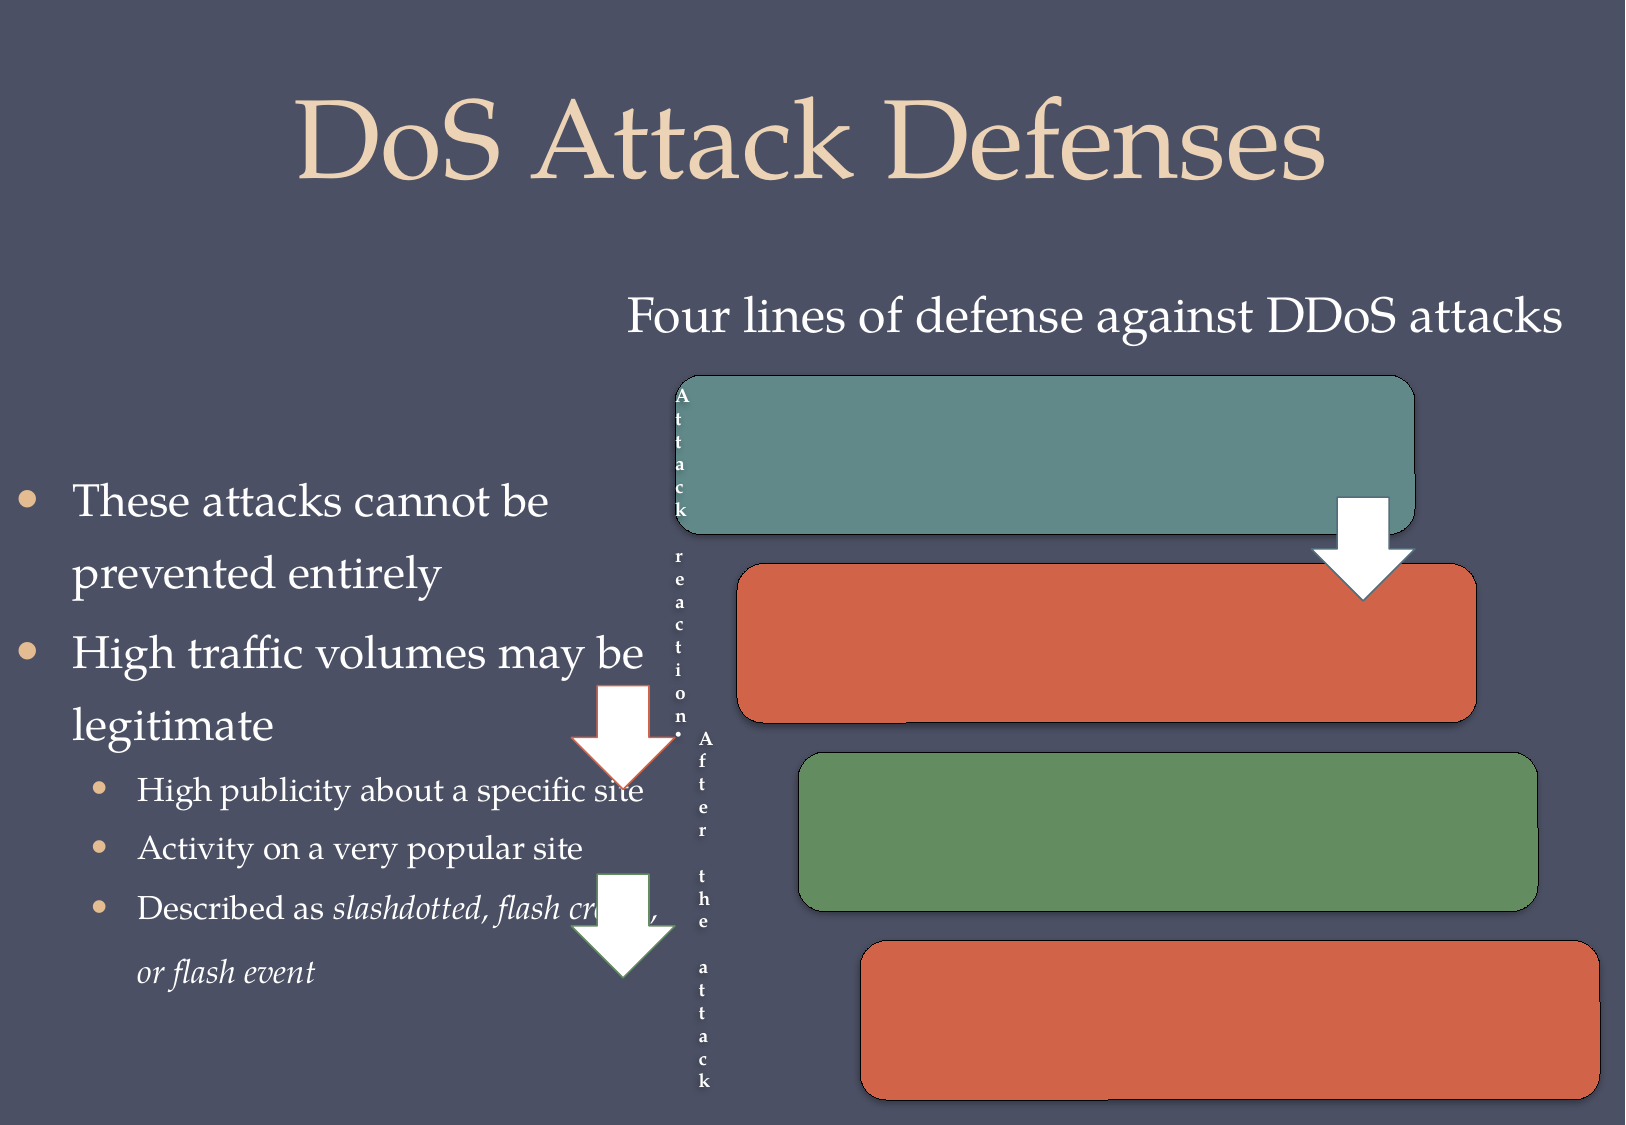

# DoS Attack Defenses
Four lines of defense against DDoS attacks

Attack reaction
After the attack
These attacks cannot be prevented entirely
High traffic volumes may be legitimate
High publicity about a specific site
Activity on a very popular site
Described as slashdotted, flash crowd, or flash event